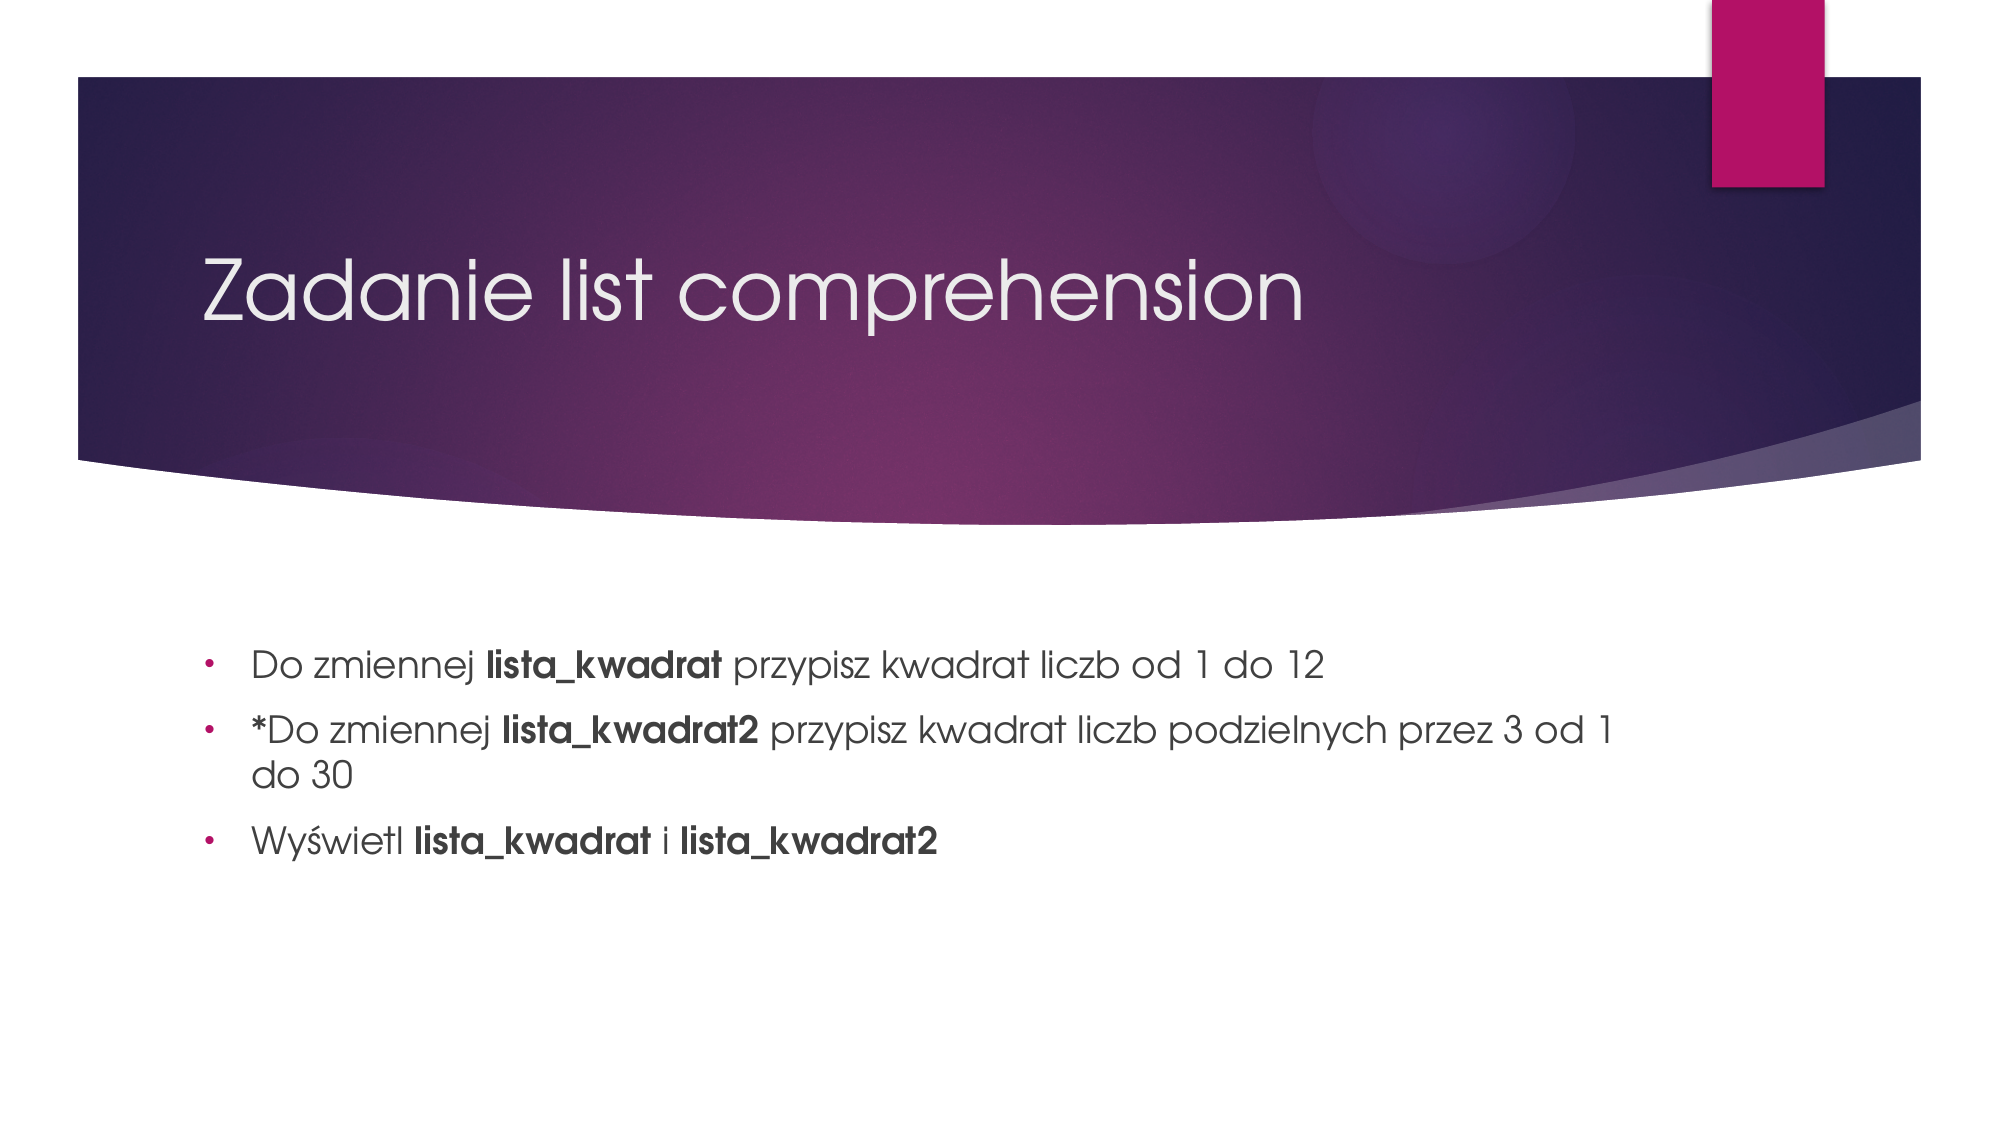

# Zadanie list comprehension
Do zmiennej lista_kwadrat przypisz kwadrat liczb od 1 do 12
*Do zmiennej lista_kwadrat2 przypisz kwadrat liczb podzielnych przez 3 od 1 do 30
Wyświetl lista_kwadrat i lista_kwadrat2